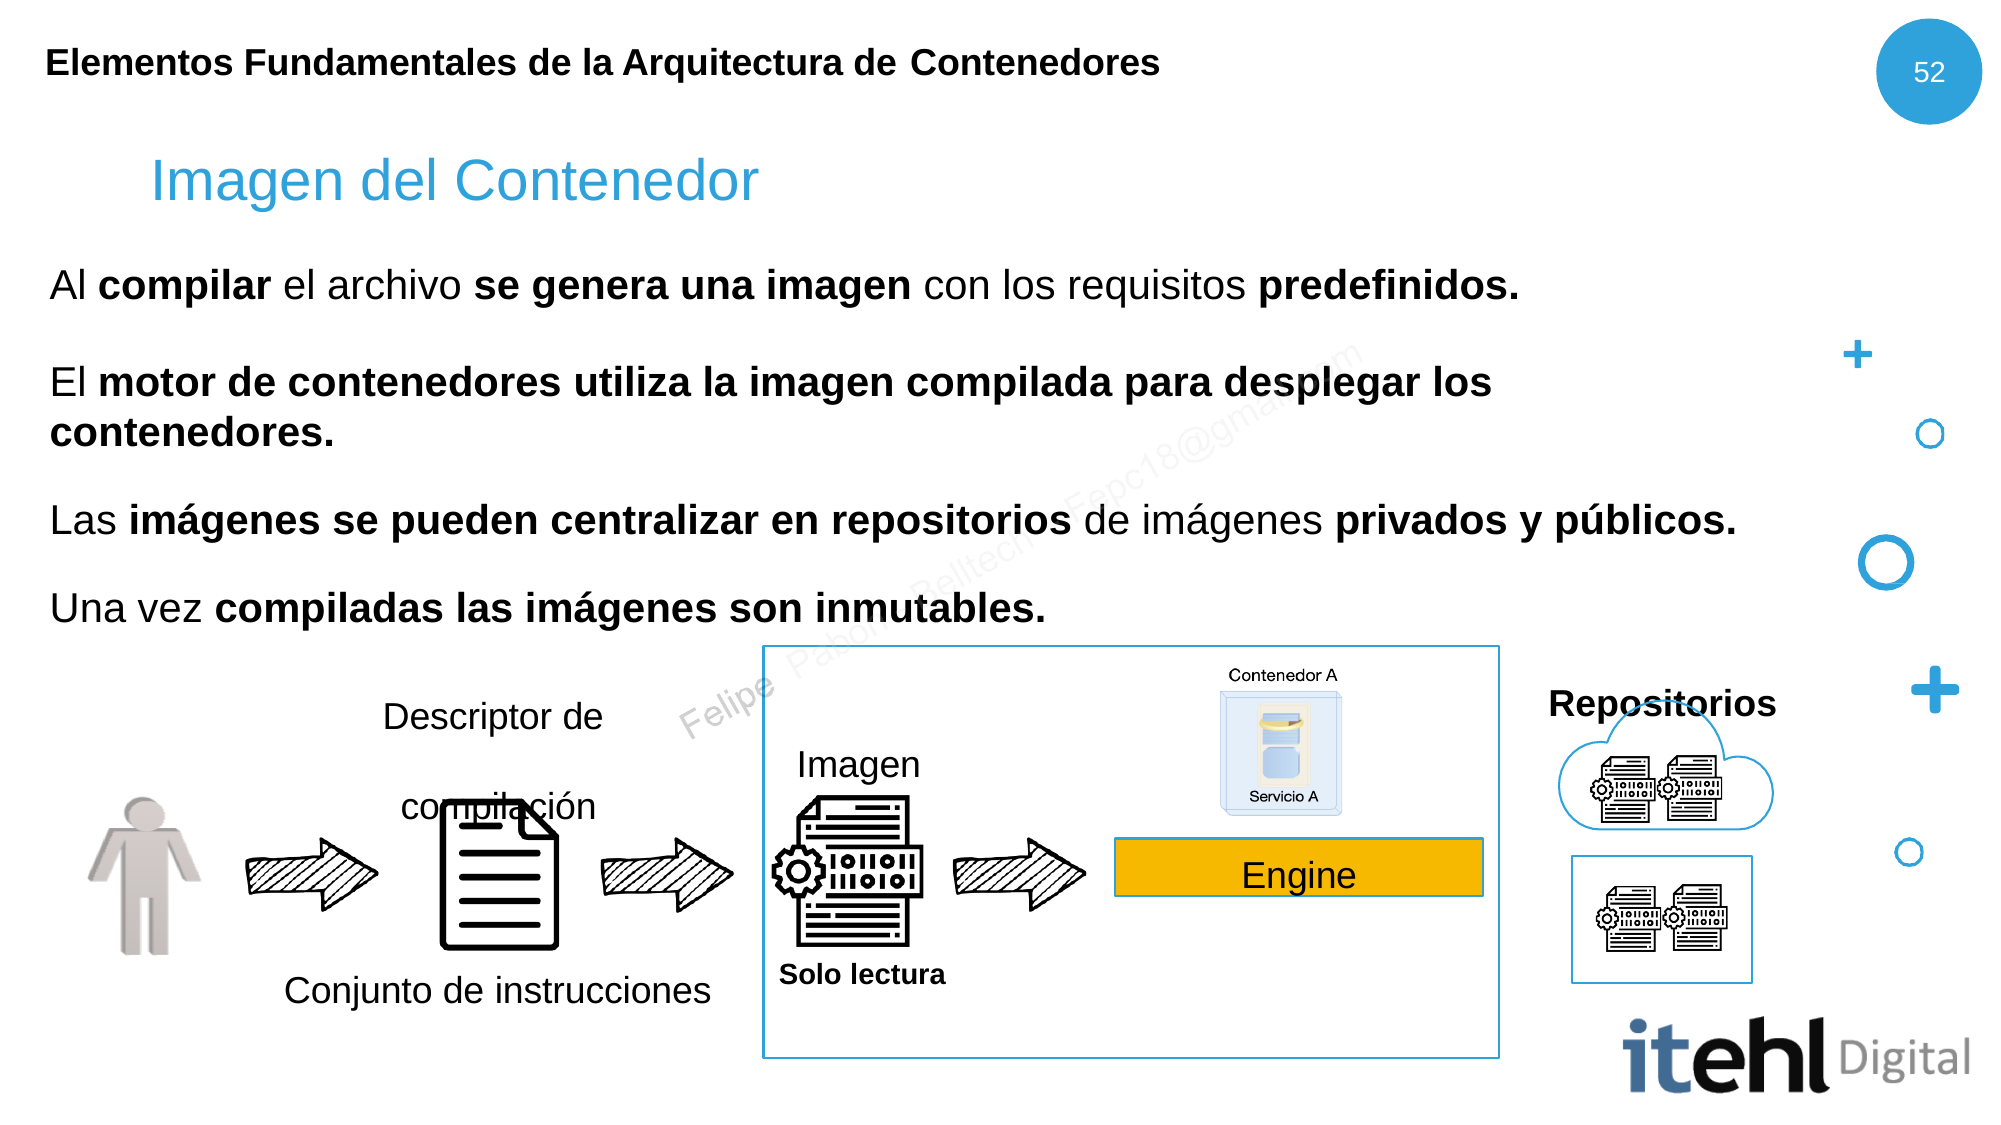

Elementos Fundamentales de la Arquitectura de Contenedores
52
# Imagen del Contenedor
Al compilar el archivo se genera una imagen con los requisitos predefinidos.

El motor de contenedores utiliza la imagen compilada para desplegar los contenedores.
Las imágenes se pueden centralizar en repositorios de imágenes privados y públicos.
Una vez compiladas las imágenes son inmutables.

Repositorios

Descriptor de  compilación

Imagen

Engine

Solo lectura
Conjunto de instrucciones